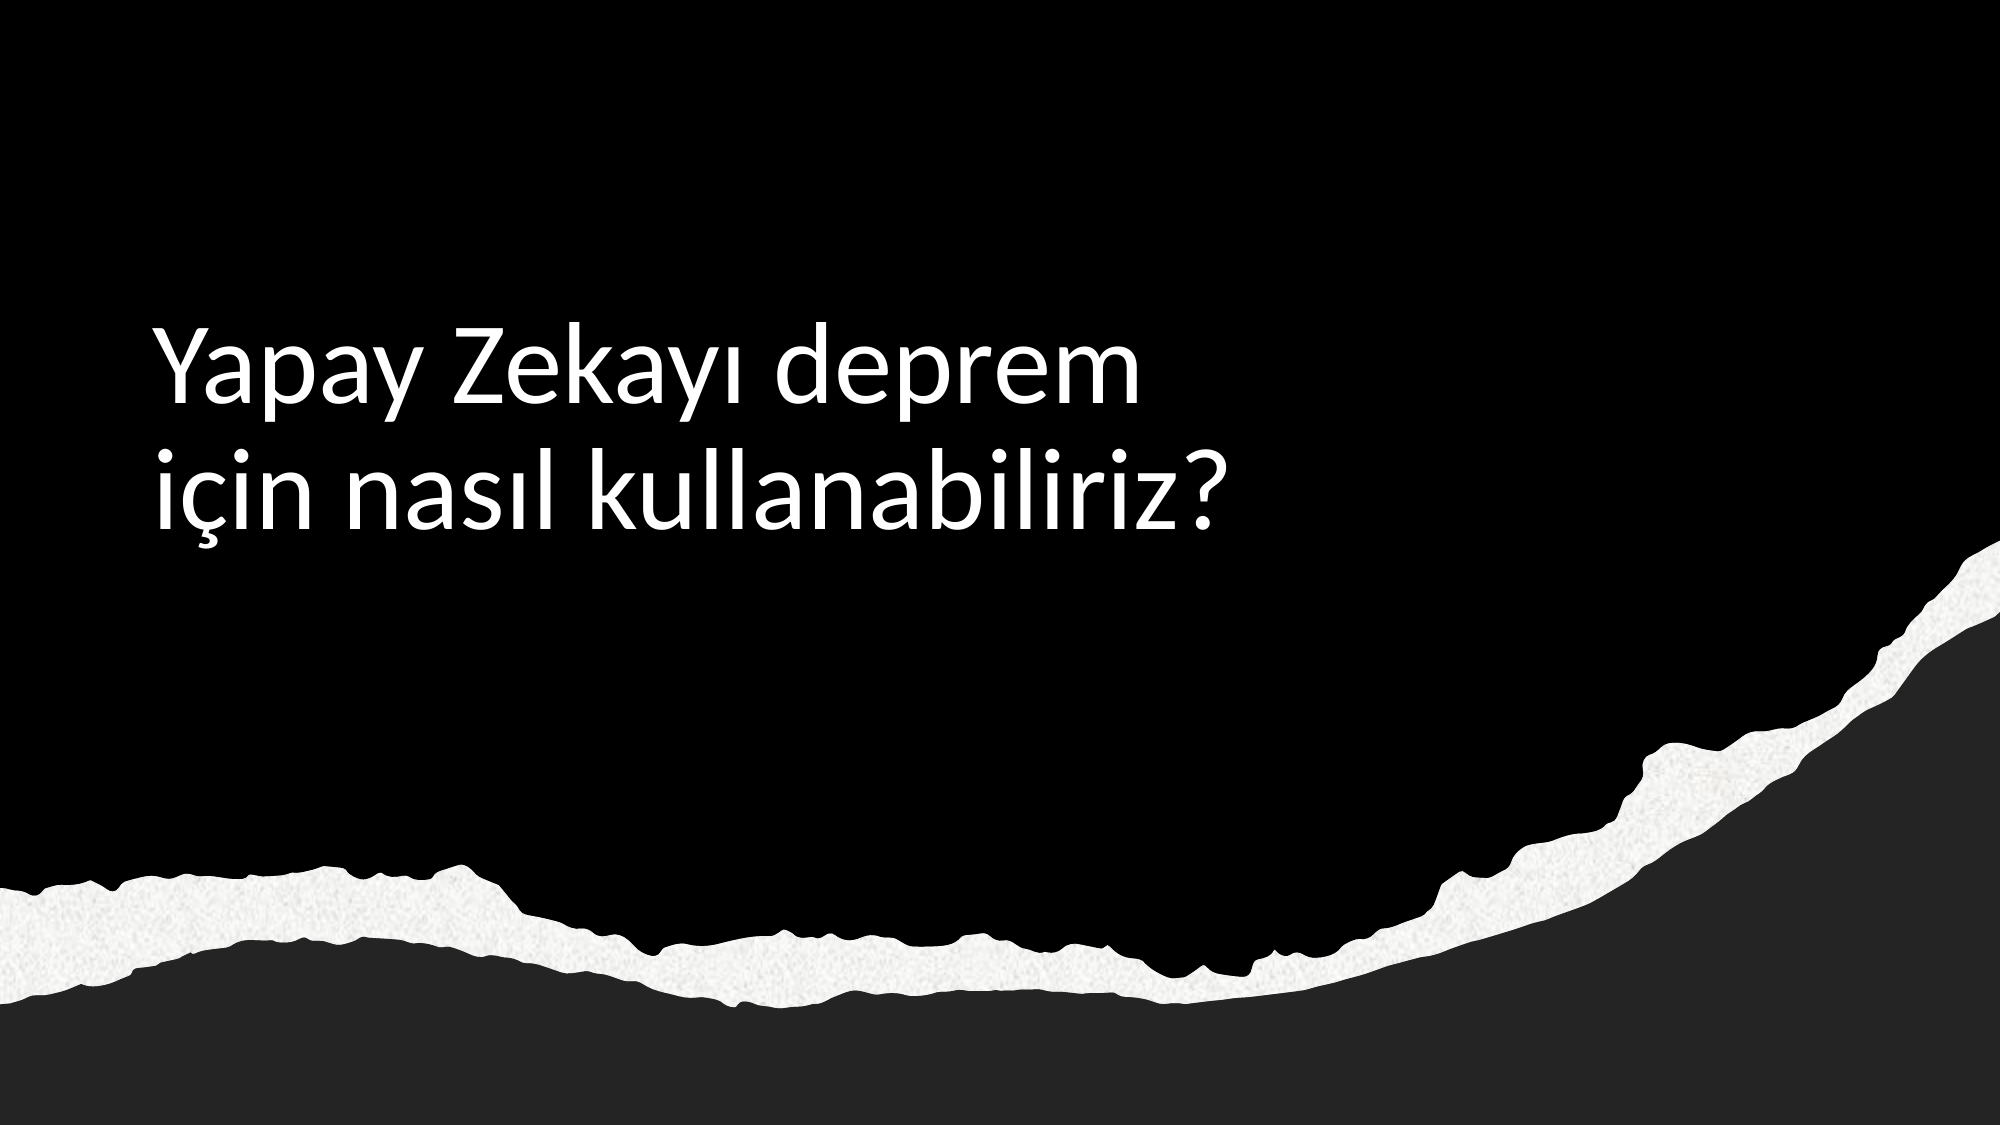

# Yapay Zekayı deprem için nasıl kullanabiliriz?